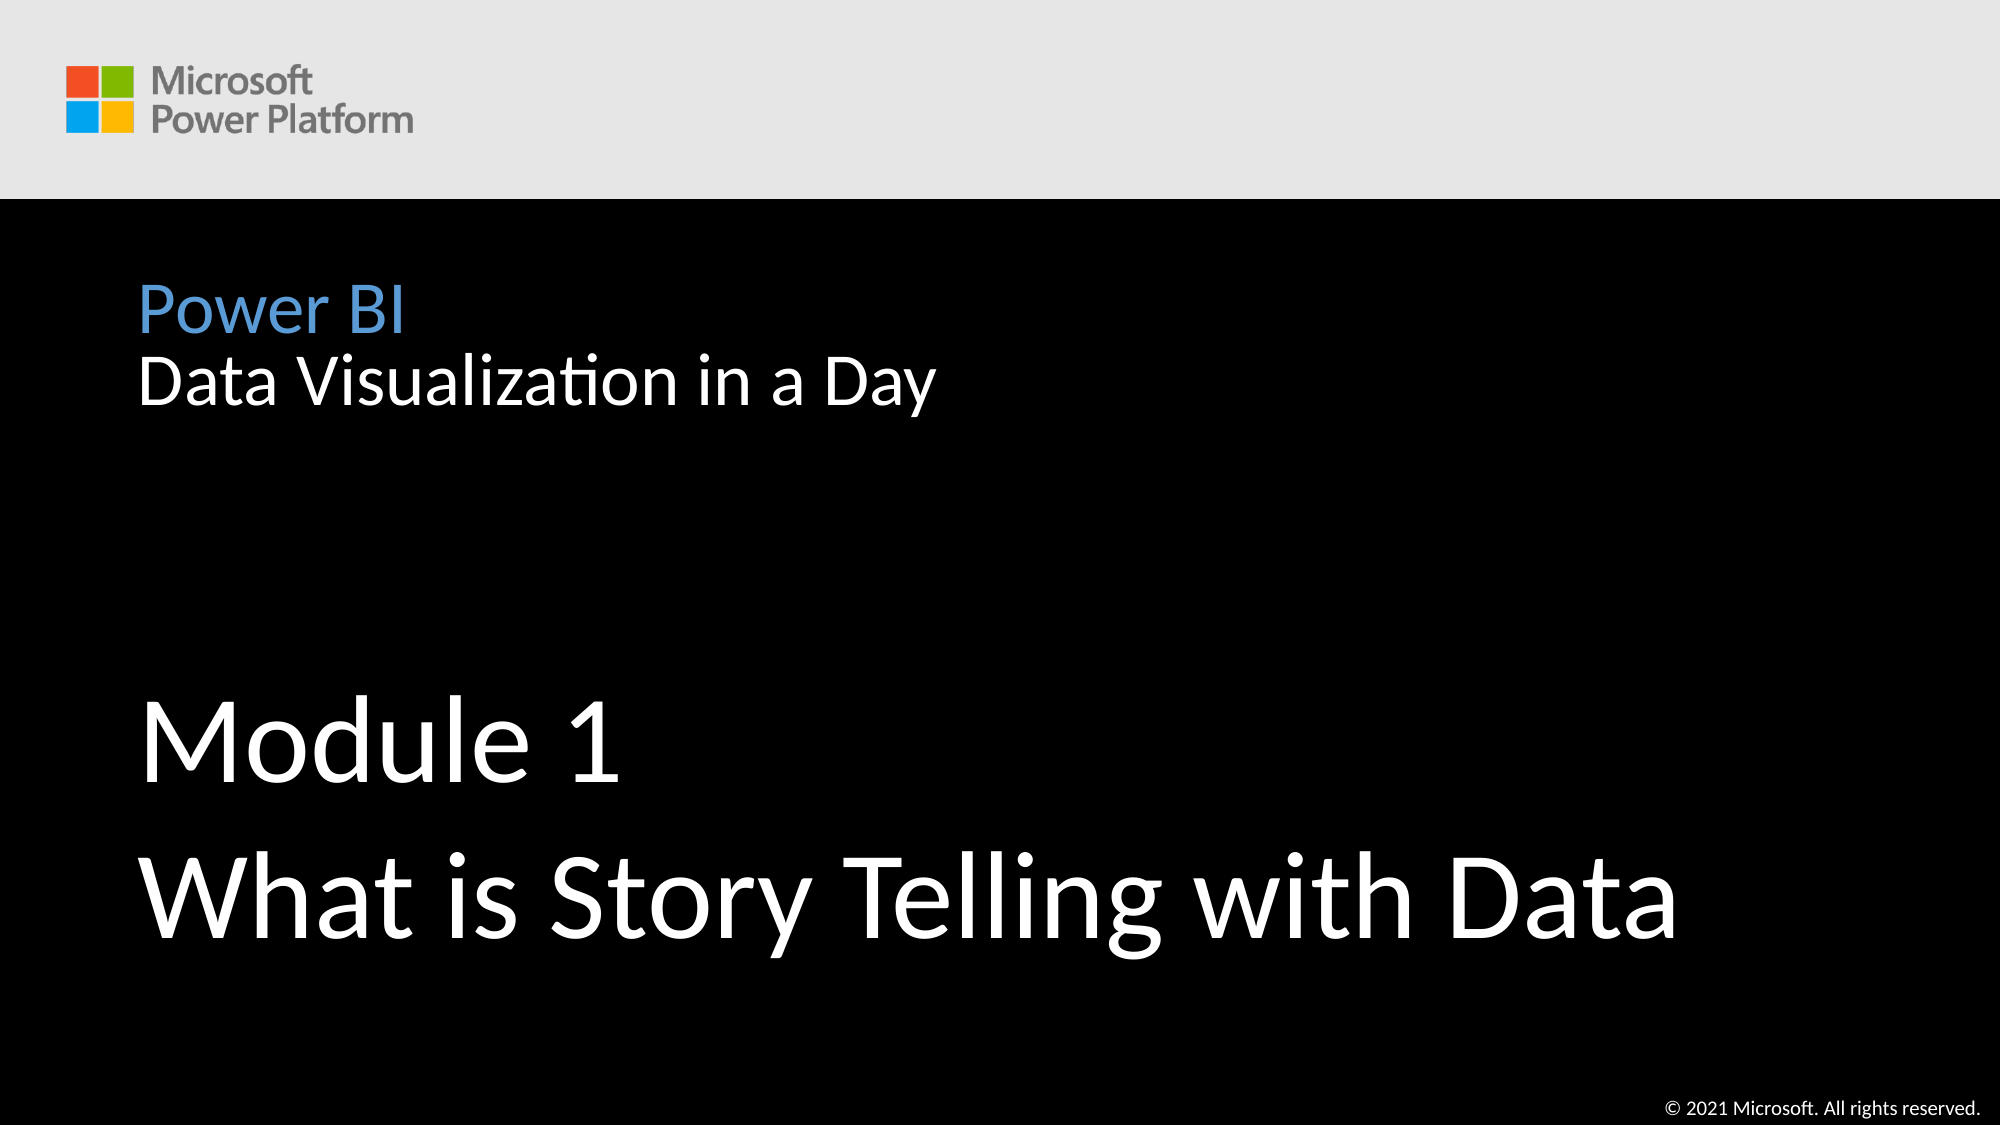

# Power BI Data Visualization in a Day
Module 1
What is Story Telling with Data
© 2021 Microsoft. All rights reserved.